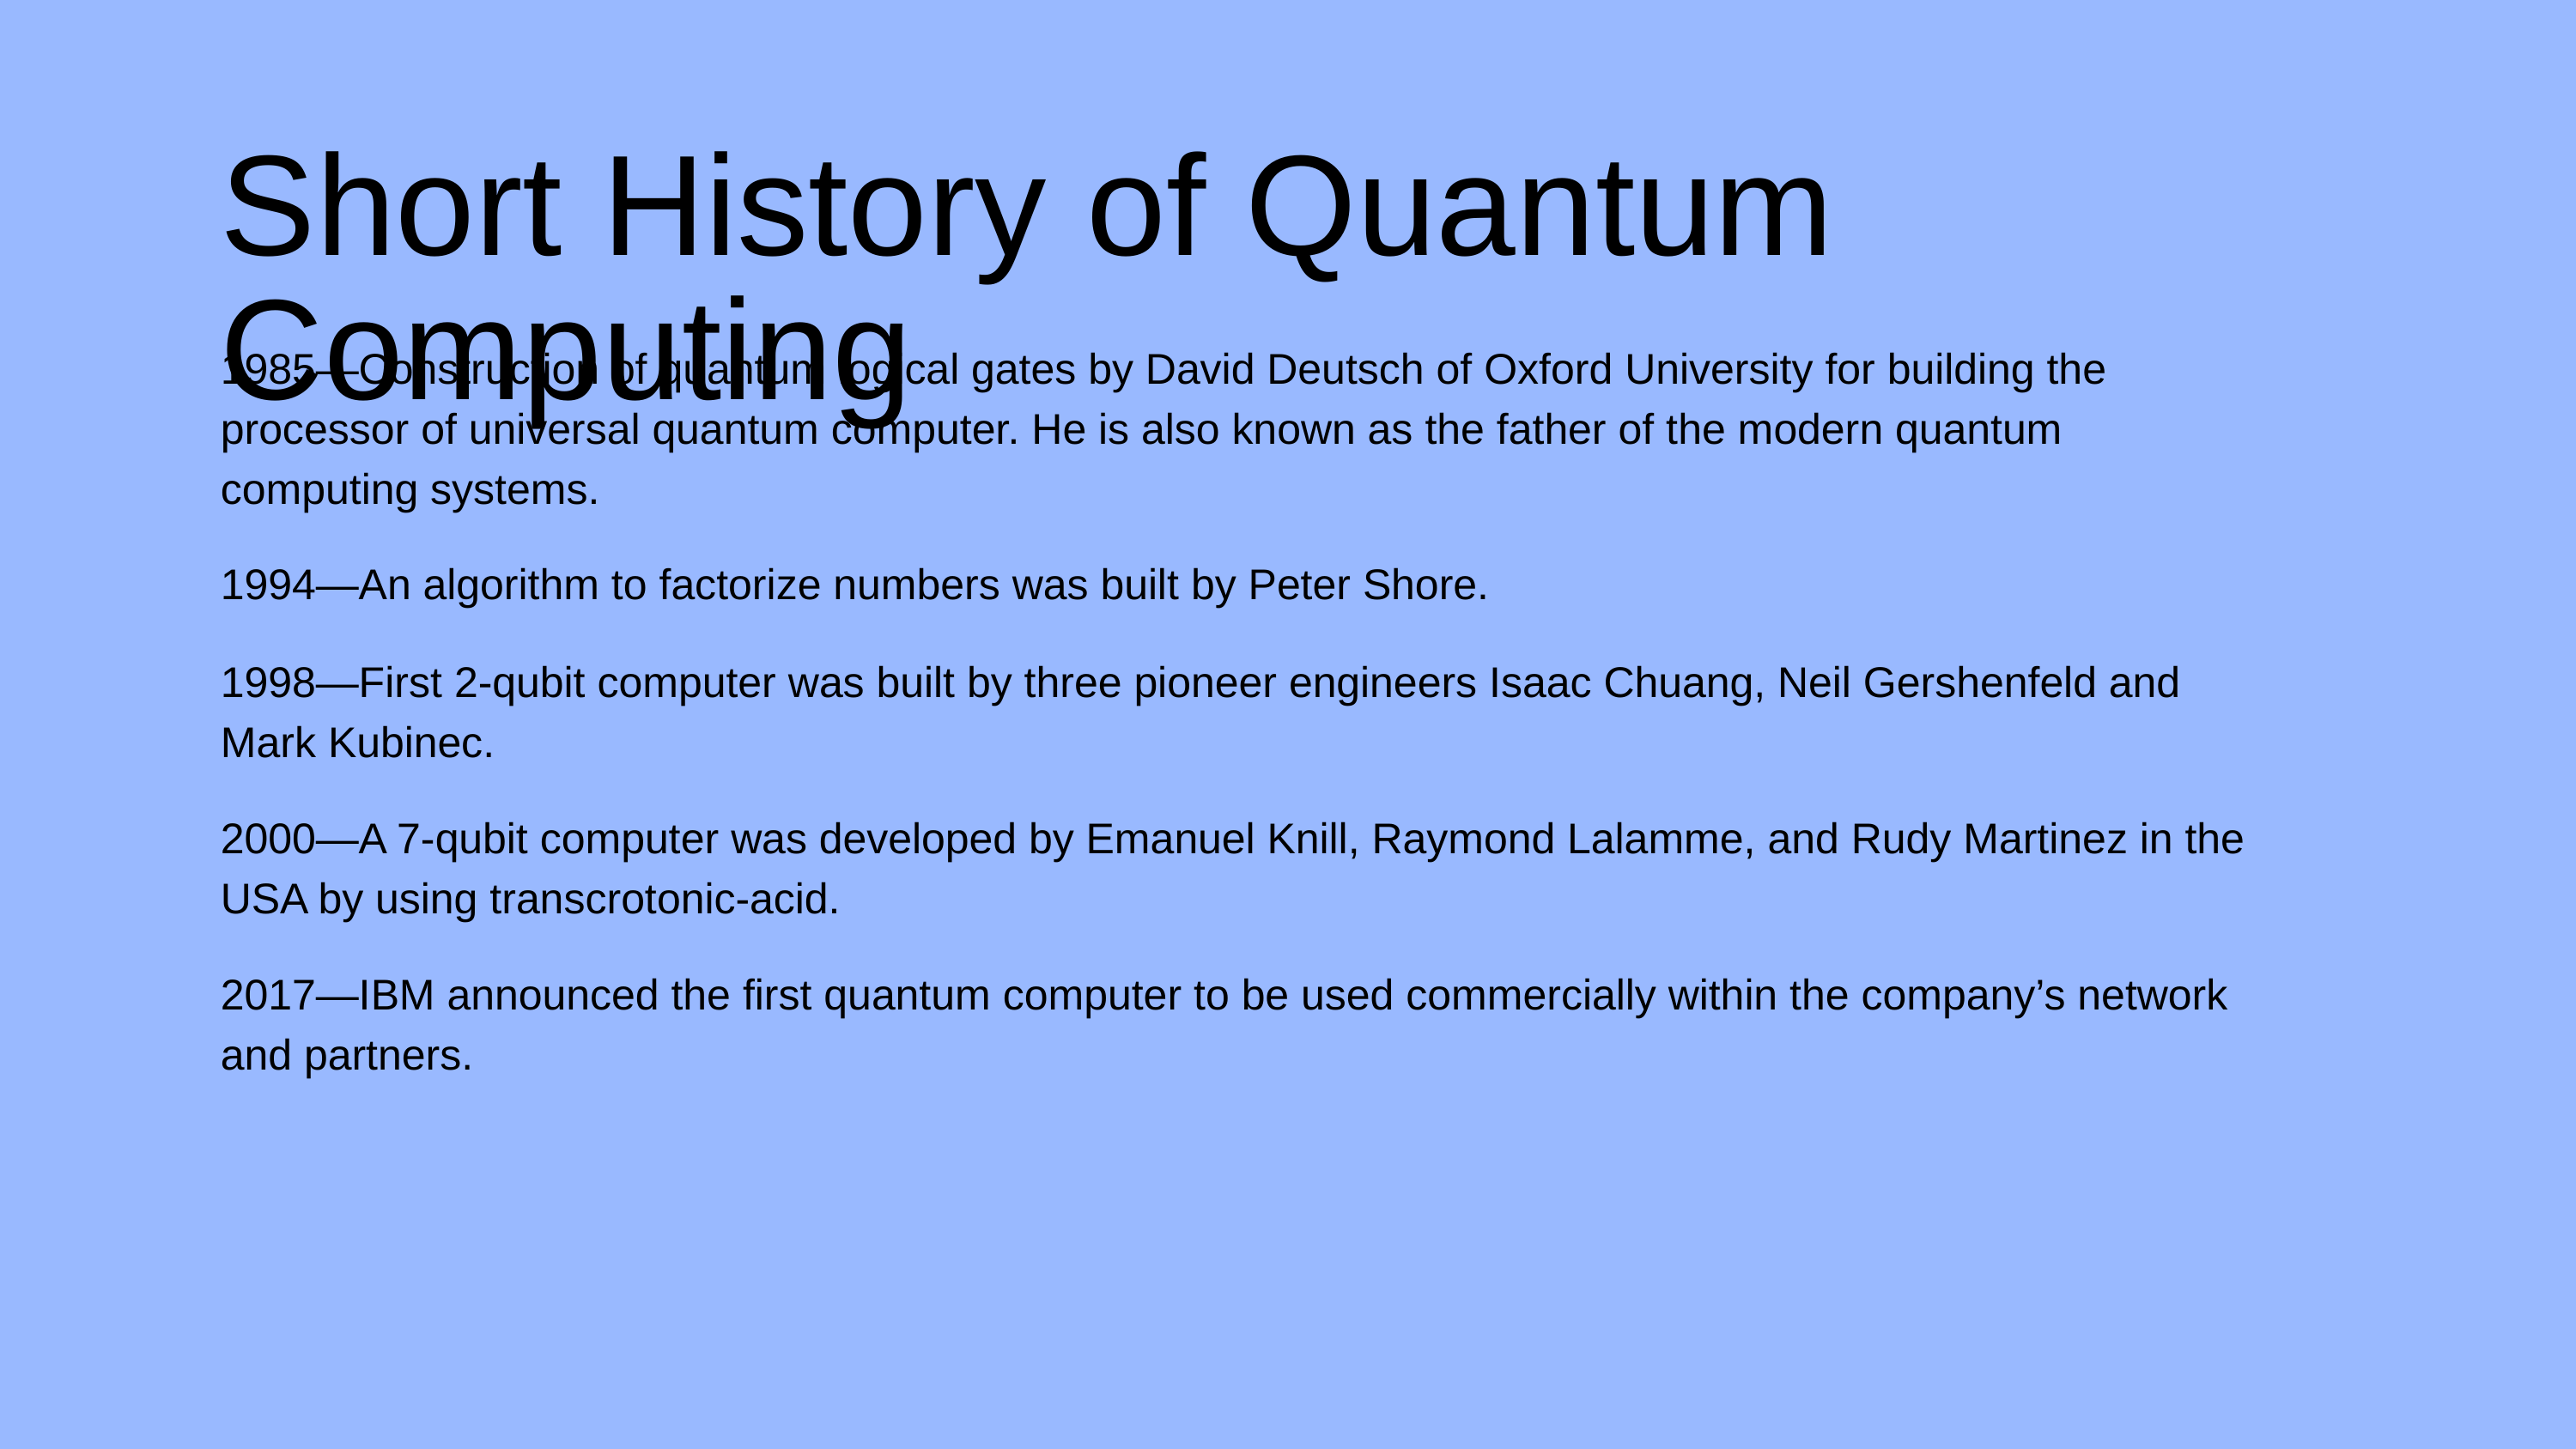

Short History of Quantum Computing
1985—Construction of quantum logical gates by David Deutsch of Oxford University for building the processor of universal quantum computer. He is also known as the father of the modern quantum computing systems.
1994—An algorithm to factorize numbers was built by Peter Shore.
1998—First 2-qubit computer was built by three pioneer engineers Isaac Chuang, Neil Gershenfeld and Mark Kubinec.
2000—A 7-qubit computer was developed by Emanuel Knill, Raymond Lalamme, and Rudy Martinez in the USA by using transcrotonic-acid.
2017—IBM announced the first quantum computer to be used commercially within the company’s network and partners.